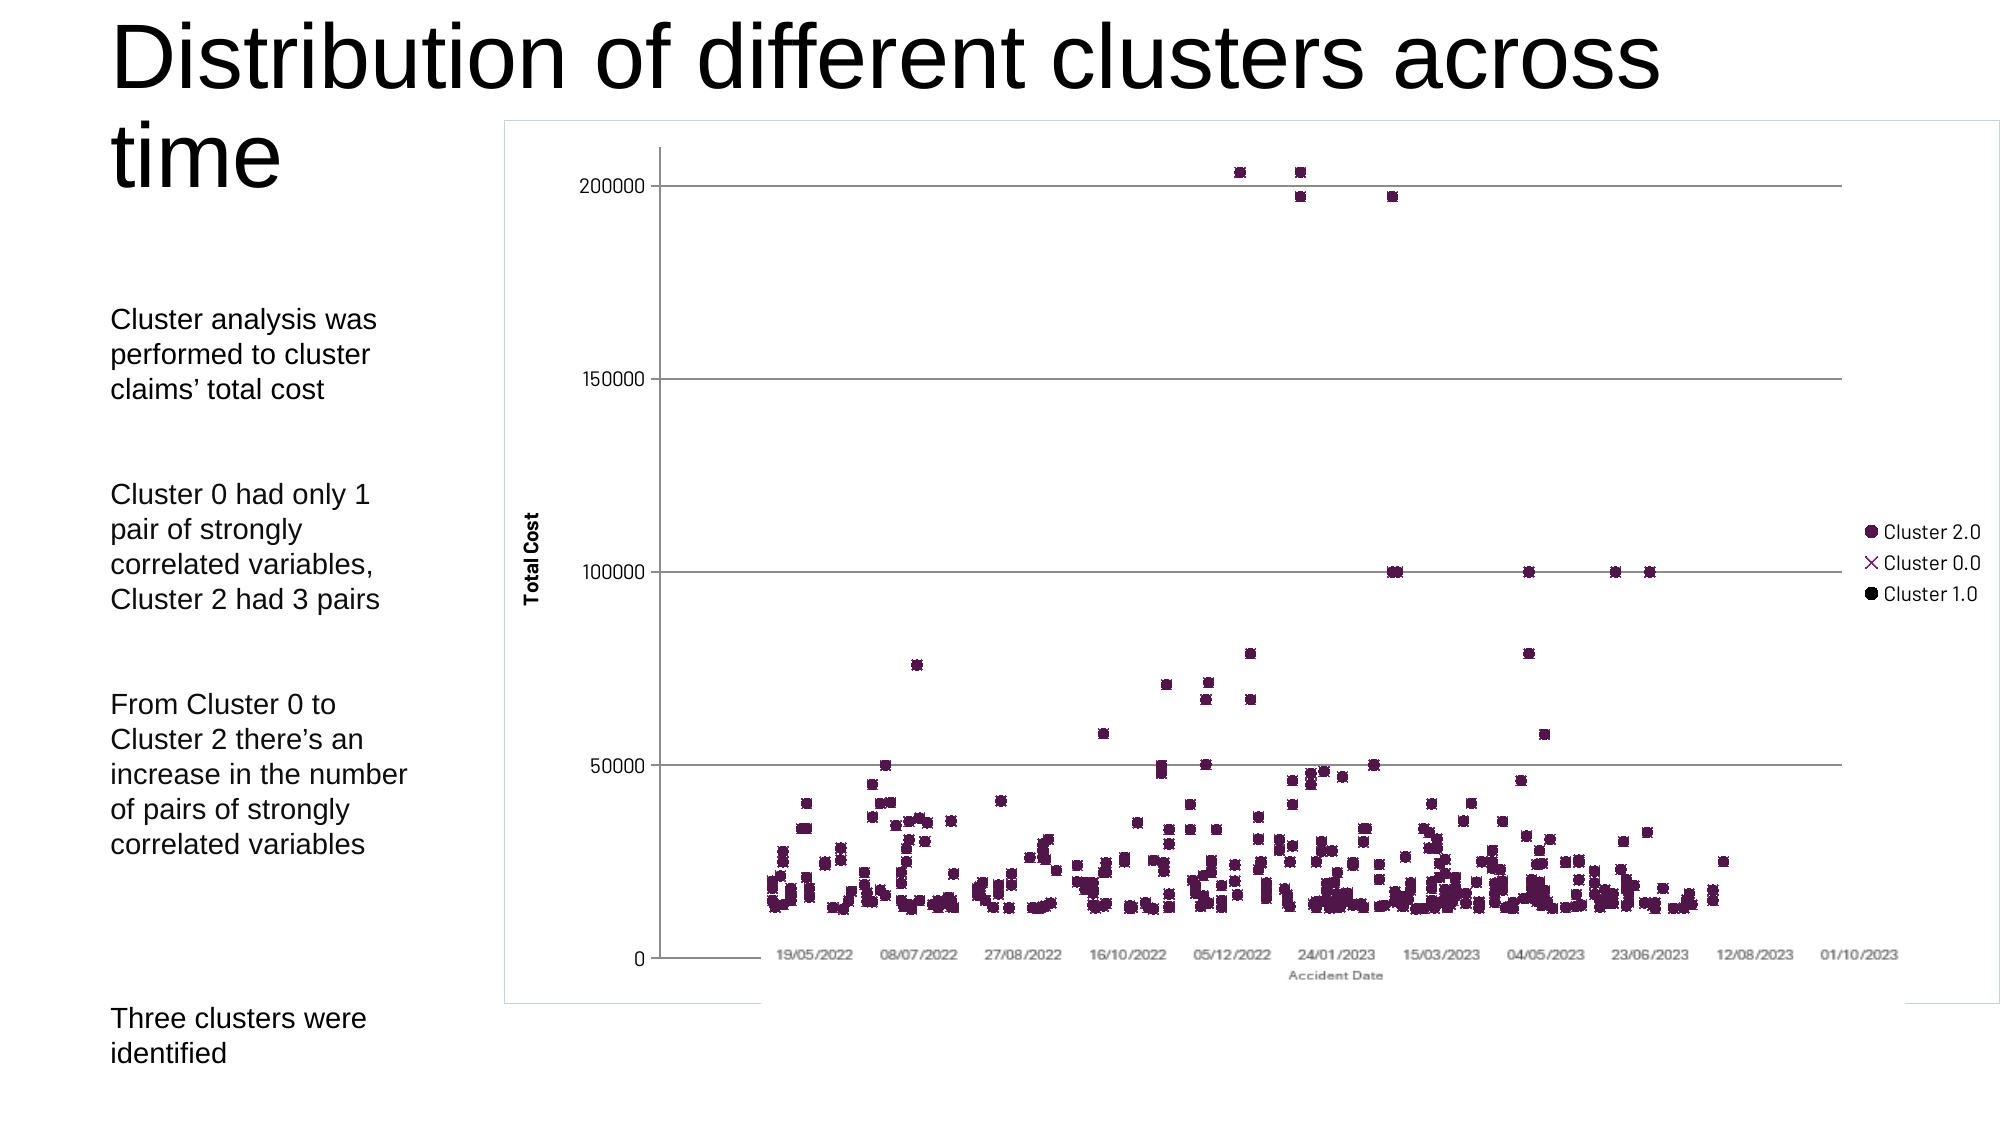

# Distribution of different clusters across time

### Chart

| Category |  |  |  |
|---|---|---|---|
Cluster analysis was performed to cluster claims’ total cost

Cluster 0 had only 1 pair of strongly correlated variables, Cluster 2 had 3 pairs

From Cluster 0 to Cluster 2 there’s an increase in the number of pairs of strongly correlated variables

Three clusters were identified